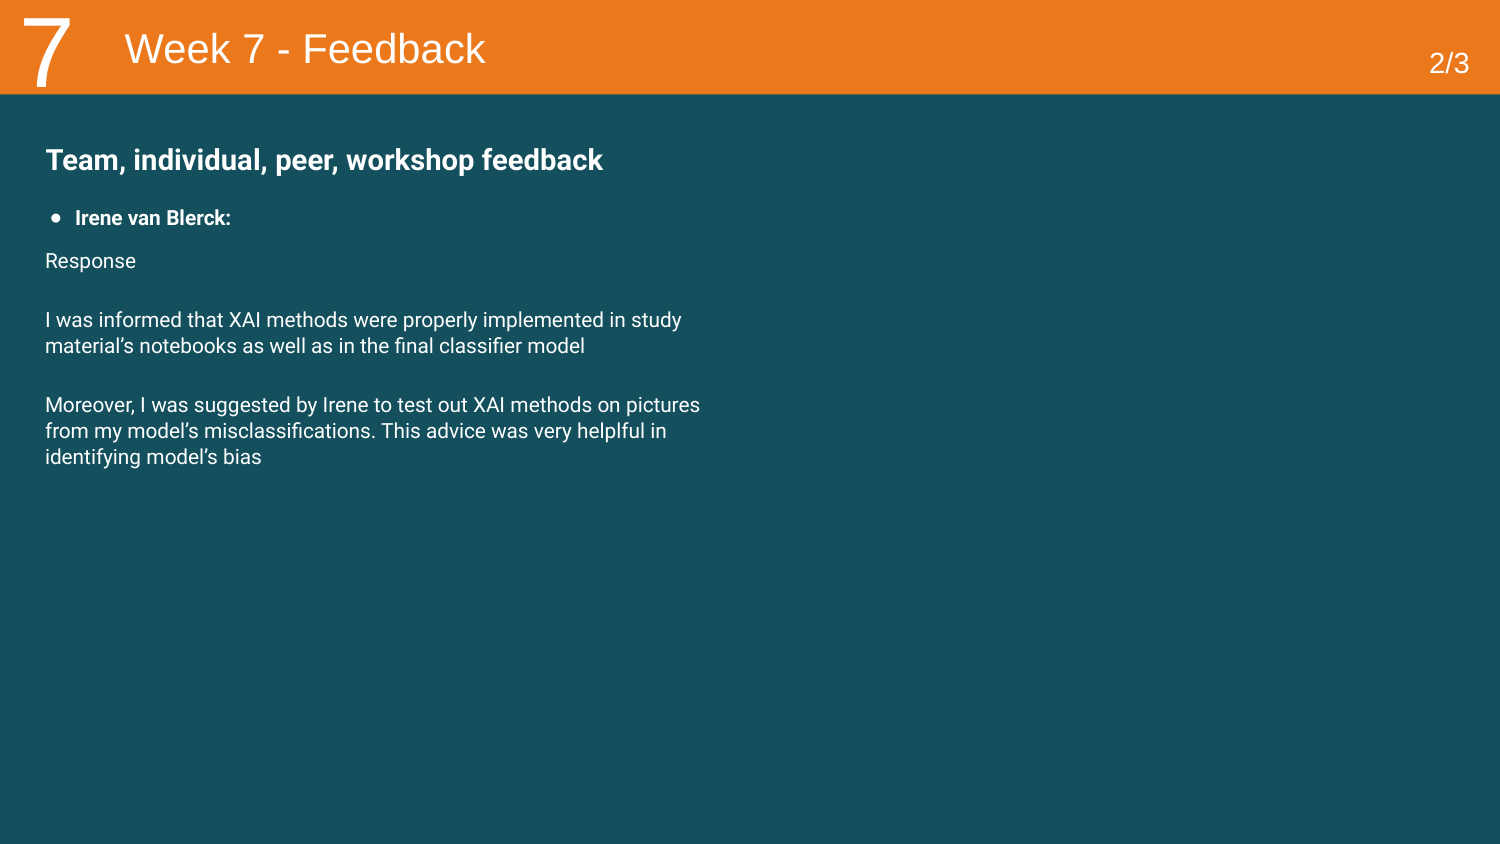

7
# Week 7 - Feedback
2/3
Team, individual, peer, workshop feedback
Irene van Blerck:
Response
I was informed that XAI methods were properly implemented in study material’s notebooks as well as in the final classifier model
Moreover, I was suggested by Irene to test out XAI methods on pictures from my model’s misclassifications. This advice was very helplful in identifying model’s bias